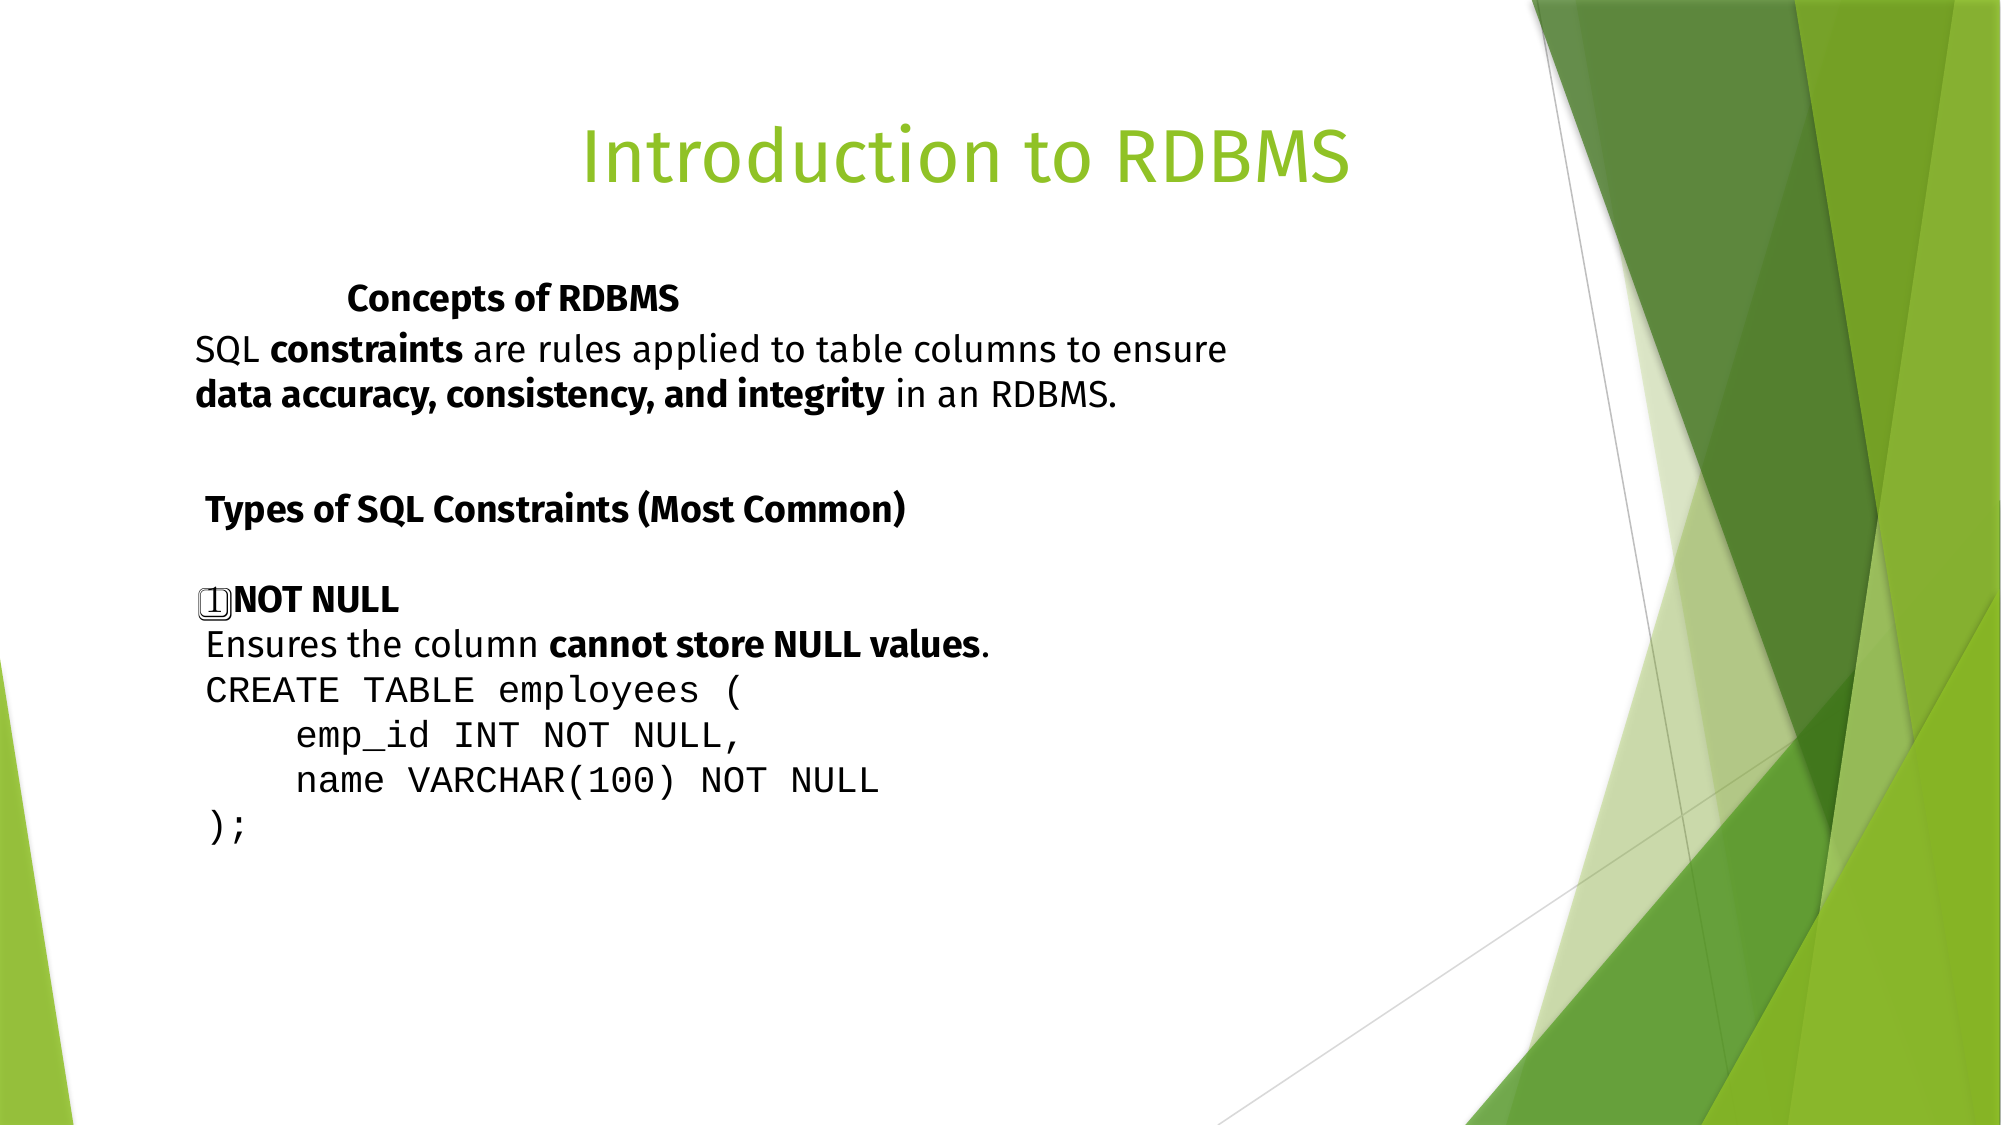

# Introduction to RDBMS
						Concepts of RDBMS

SQL constraints are rules applied to table columns to ensure data accuracy, consistency, and integrity in an RDBMS.
Types of SQL Constraints (Most Common)

1️⃣ NOT NULL
Ensures the column cannot store NULL values.
CREATE TABLE employees (
    emp_id INT NOT NULL,
    name VARCHAR(100) NOT NULL
);